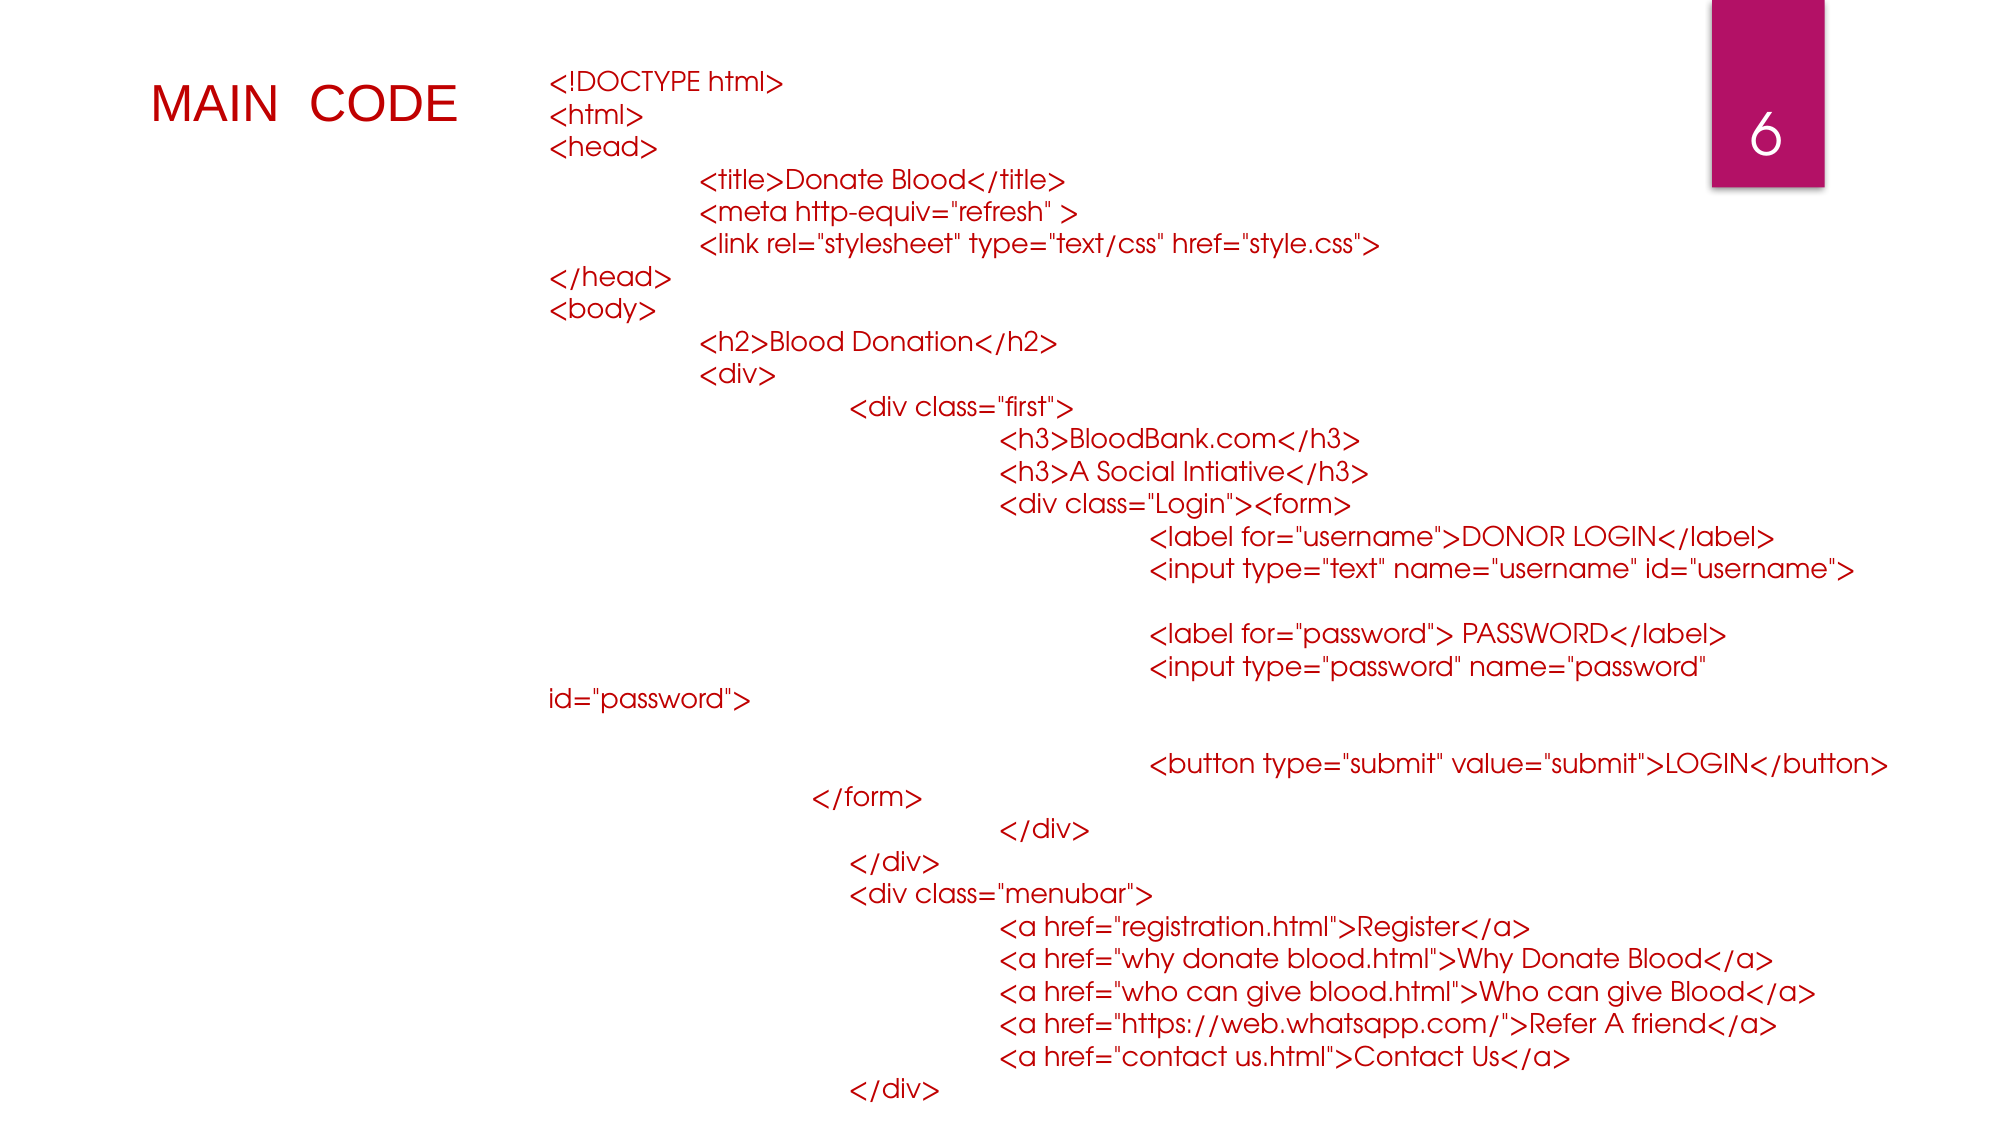

6
<!DOCTYPE html>
<html>
<head>
	<title>Donate Blood</title>
	<meta http-equiv="refresh" >
	<link rel="stylesheet" type="text/css" href="style.css">
</head>
<body>
	<h2>Blood Donation</h2>
	<div>
		<div class="first">
			<h3>BloodBank.com</h3>
			<h3>A Social Intiative</h3>
			<div class="Login"><form>
				<label for="username">DONOR LOGIN</label>
				<input type="text" name="username" id="username">

				<label for="password"> PASSWORD</label>
				<input type="password" name="password" id="password">

				<button type="submit" value="submit">LOGIN</button>
                                   </form>
			</div>
		</div>
		<div class="menubar">
			<a href="registration.html">Register</a>
			<a href="why donate blood.html">Why Donate Blood</a>
			<a href="who can give blood.html">Who can give Blood</a>
			<a href="https://web.whatsapp.com/">Refer A friend</a>
			<a href="contact us.html">Contact Us</a>
		</div>
MAIN  CODE